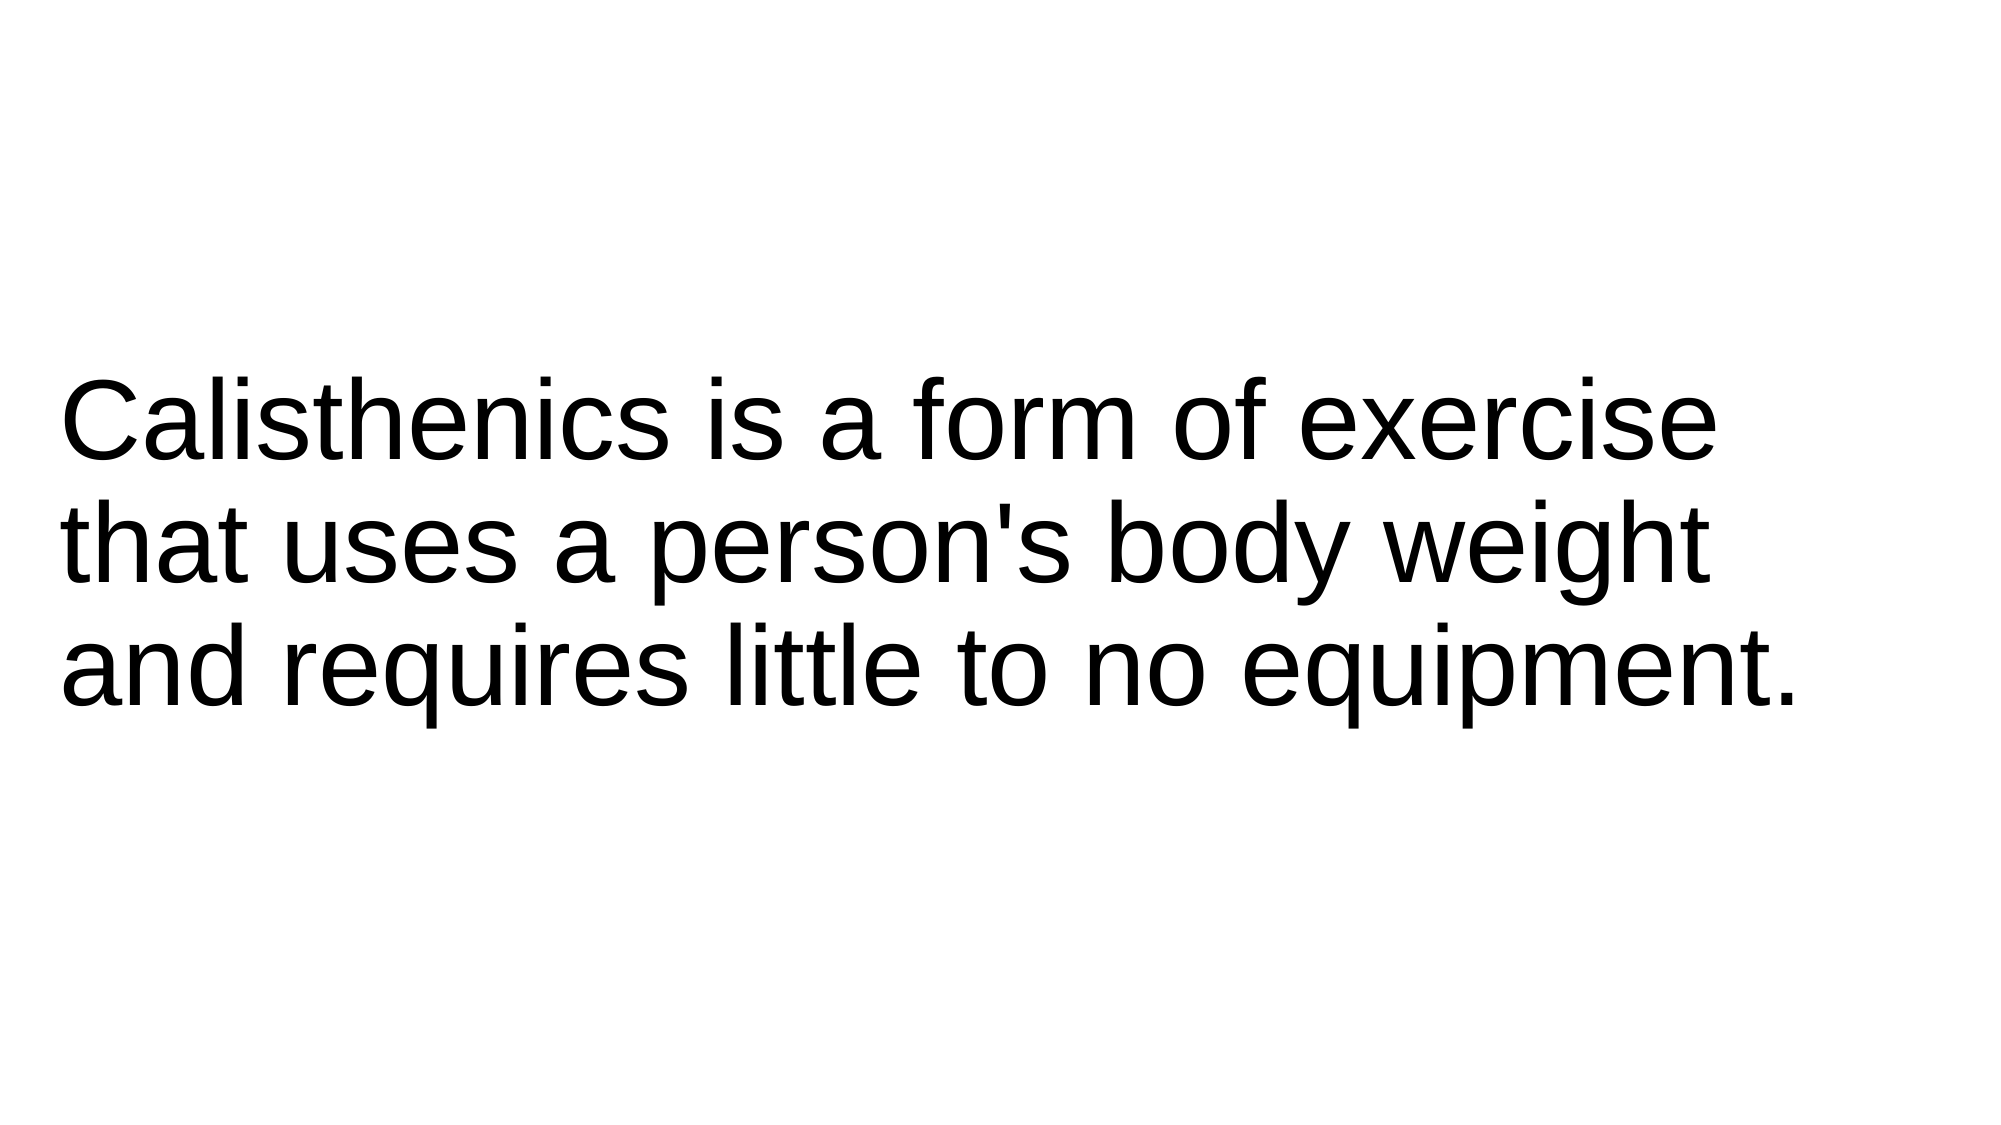

# Calisthenics is a form of exercise that uses a person's body weight and requires little to no equipment.